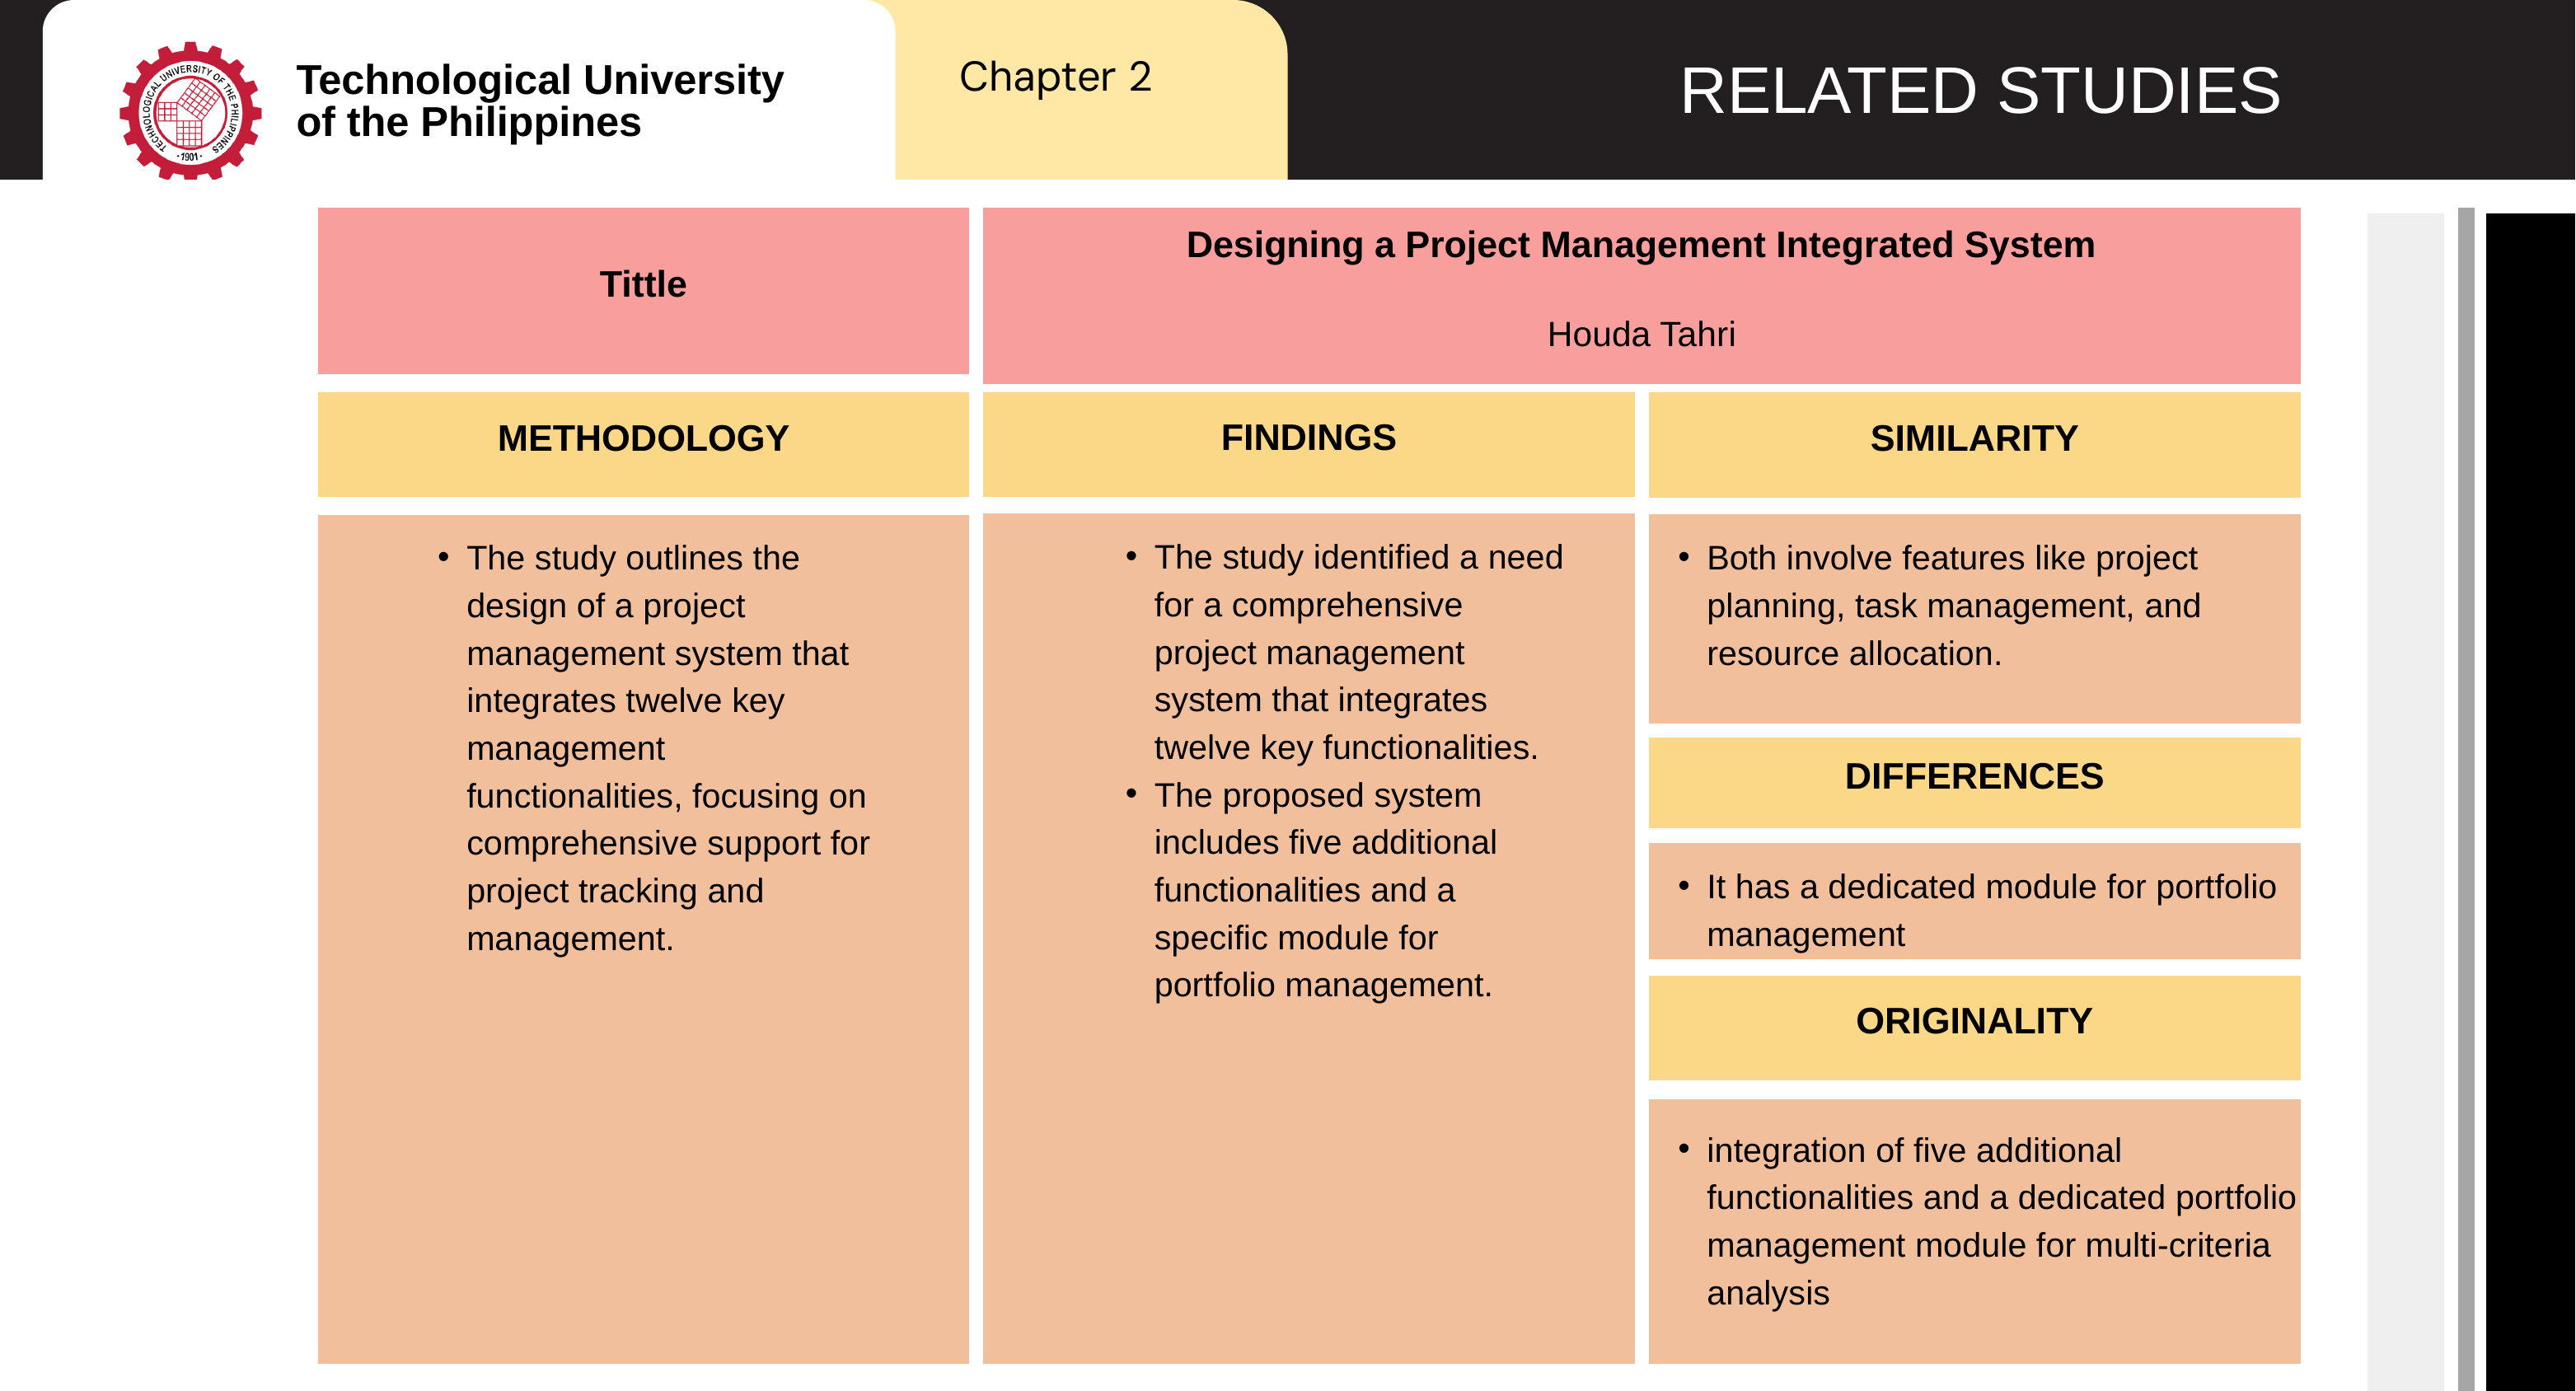

Chapter 2
Technological University of the Philippines
RELATED STUDIES

Tittle

Designing a Project Management Integrated System

Houda Tahri

FINDINGS

METHODOLOGY

SIMILARITY

The study identified a need for a comprehensive project management system that integrates twelve key functionalities.
The proposed system includes five additional functionalities and a specific module for portfolio management.
The study outlines the design of a project management system that integrates twelve key management functionalities, focusing on comprehensive support for project tracking and management.
Both involve features like project planning, task management, and resource allocation.

DIFFERENCES

It has a dedicated module for portfolio management

ORIGINALITY

integration of five additional functionalities and a dedicated portfolio management module for multi-criteria analysis